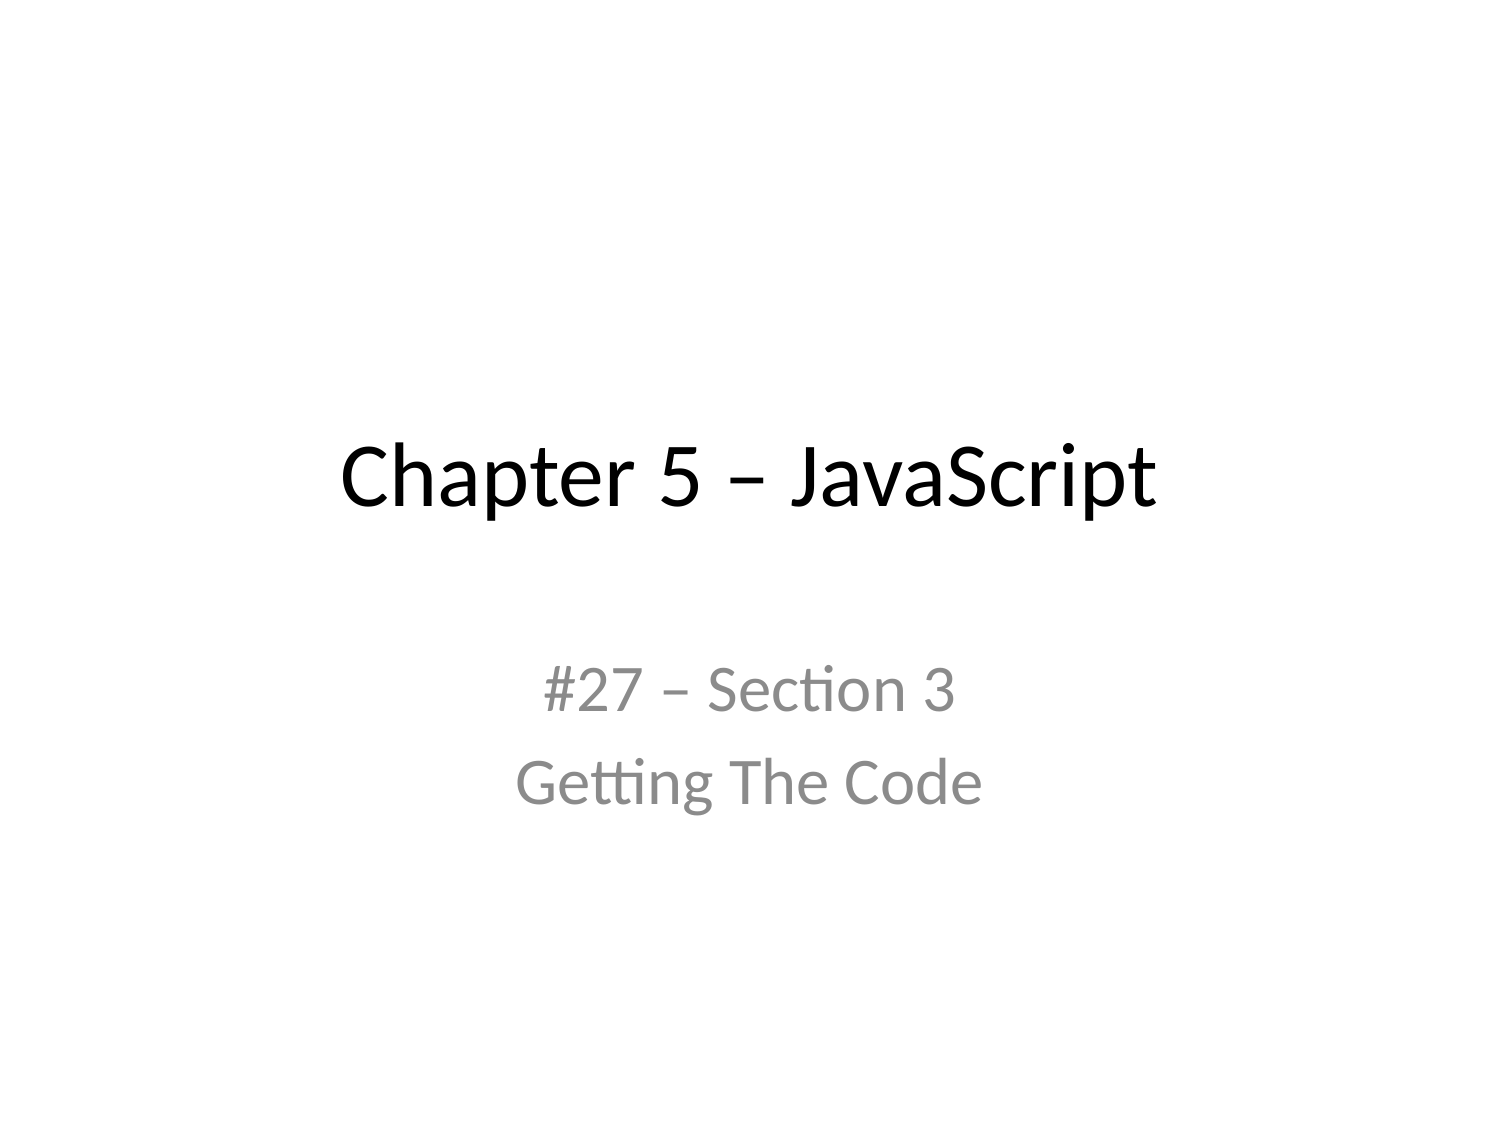

# Chapter 5 – JavaScript
#27 – Section 3
Getting The Code